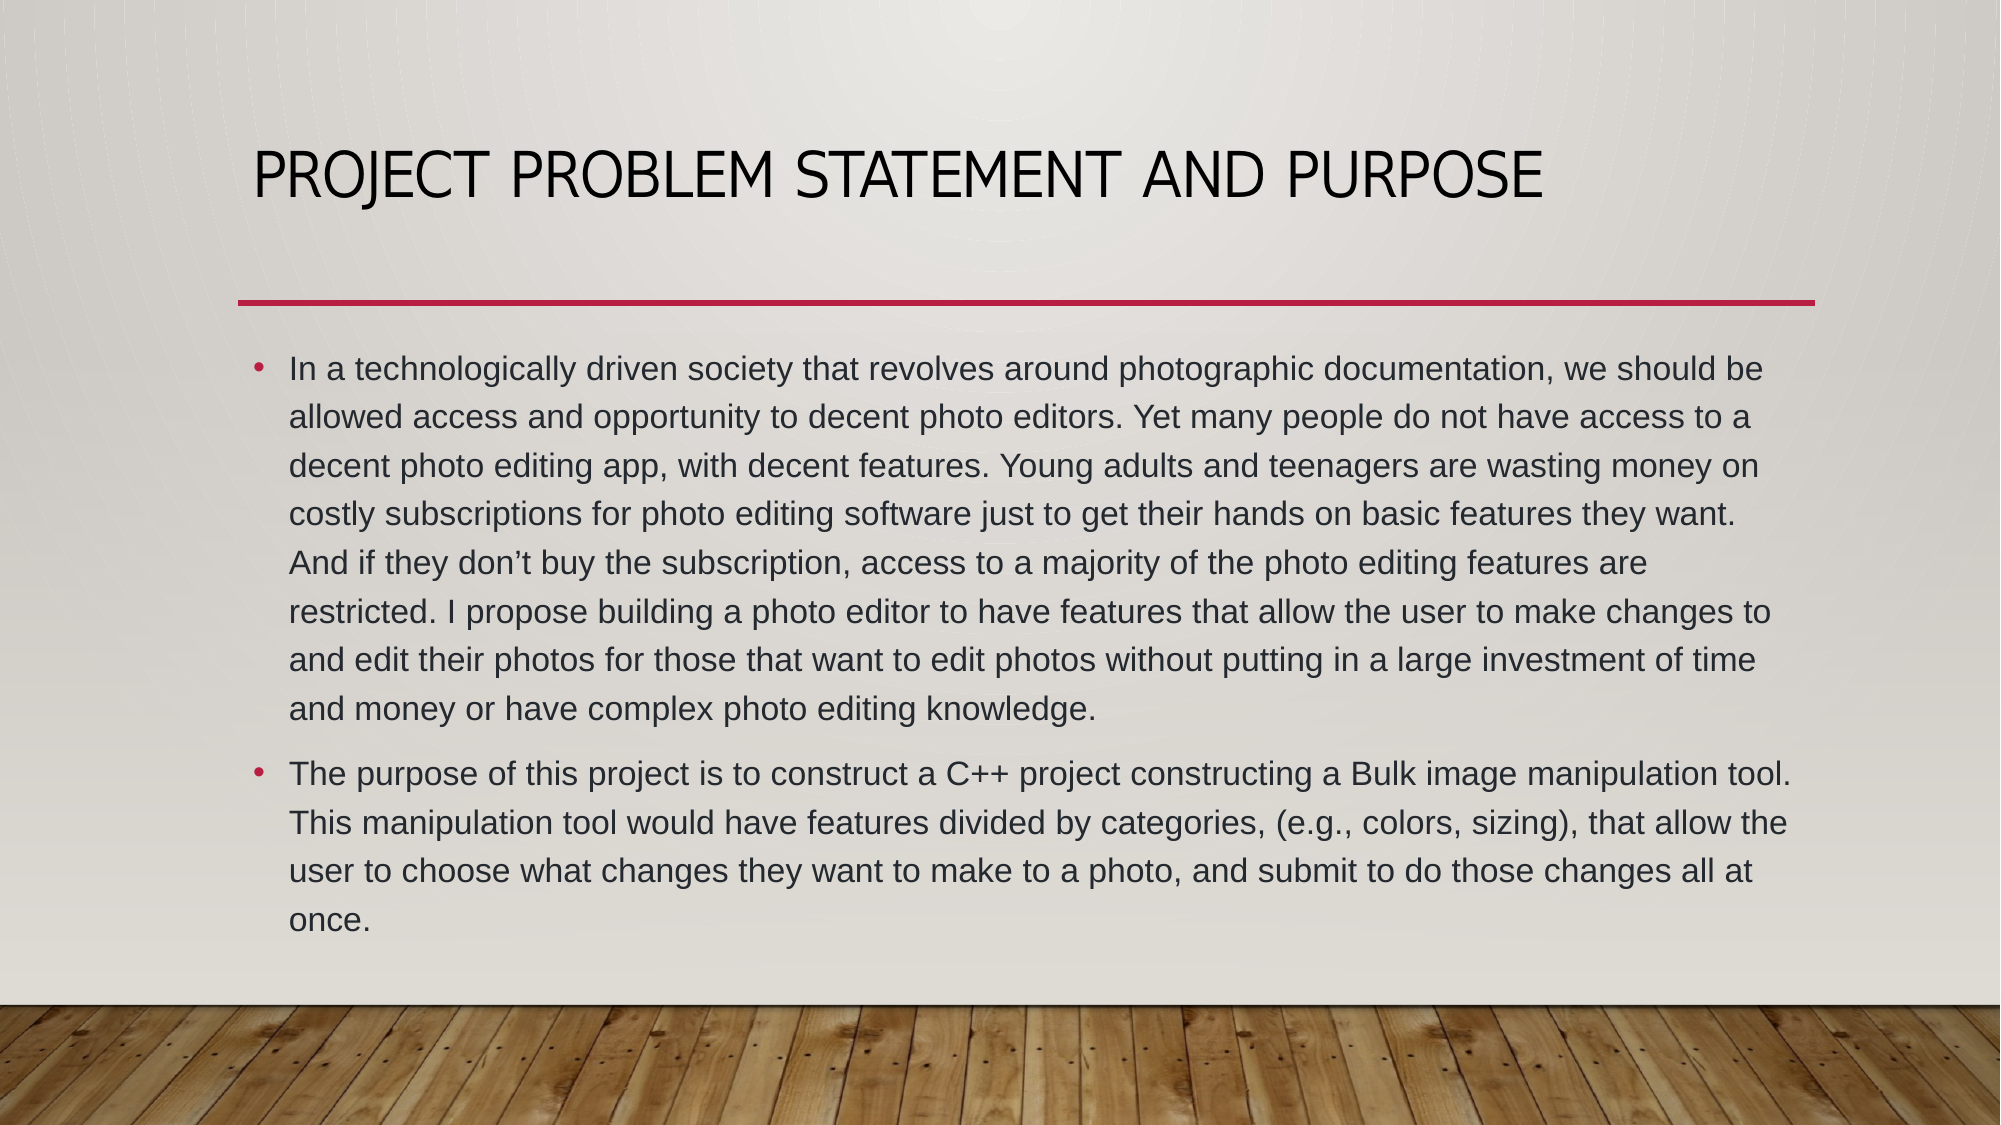

# Project Problem Statement and purpose
In a technologically driven society that revolves around photographic documentation, we should be allowed access and opportunity to decent photo editors. Yet many people do not have access to a decent photo editing app, with decent features. Young adults and teenagers are wasting money on costly subscriptions for photo editing software just to get their hands on basic features they want. And if they don’t buy the subscription, access to a majority of the photo editing features are restricted. I propose building a photo editor to have features that allow the user to make changes to and edit their photos for those that want to edit photos without putting in a large investment of time and money or have complex photo editing knowledge.
The purpose of this project is to construct a C++ project constructing a Bulk image manipulation tool. This manipulation tool would have features divided by categories, (e.g., colors, sizing), that allow the user to choose what changes they want to make to a photo, and submit to do those changes all at once.